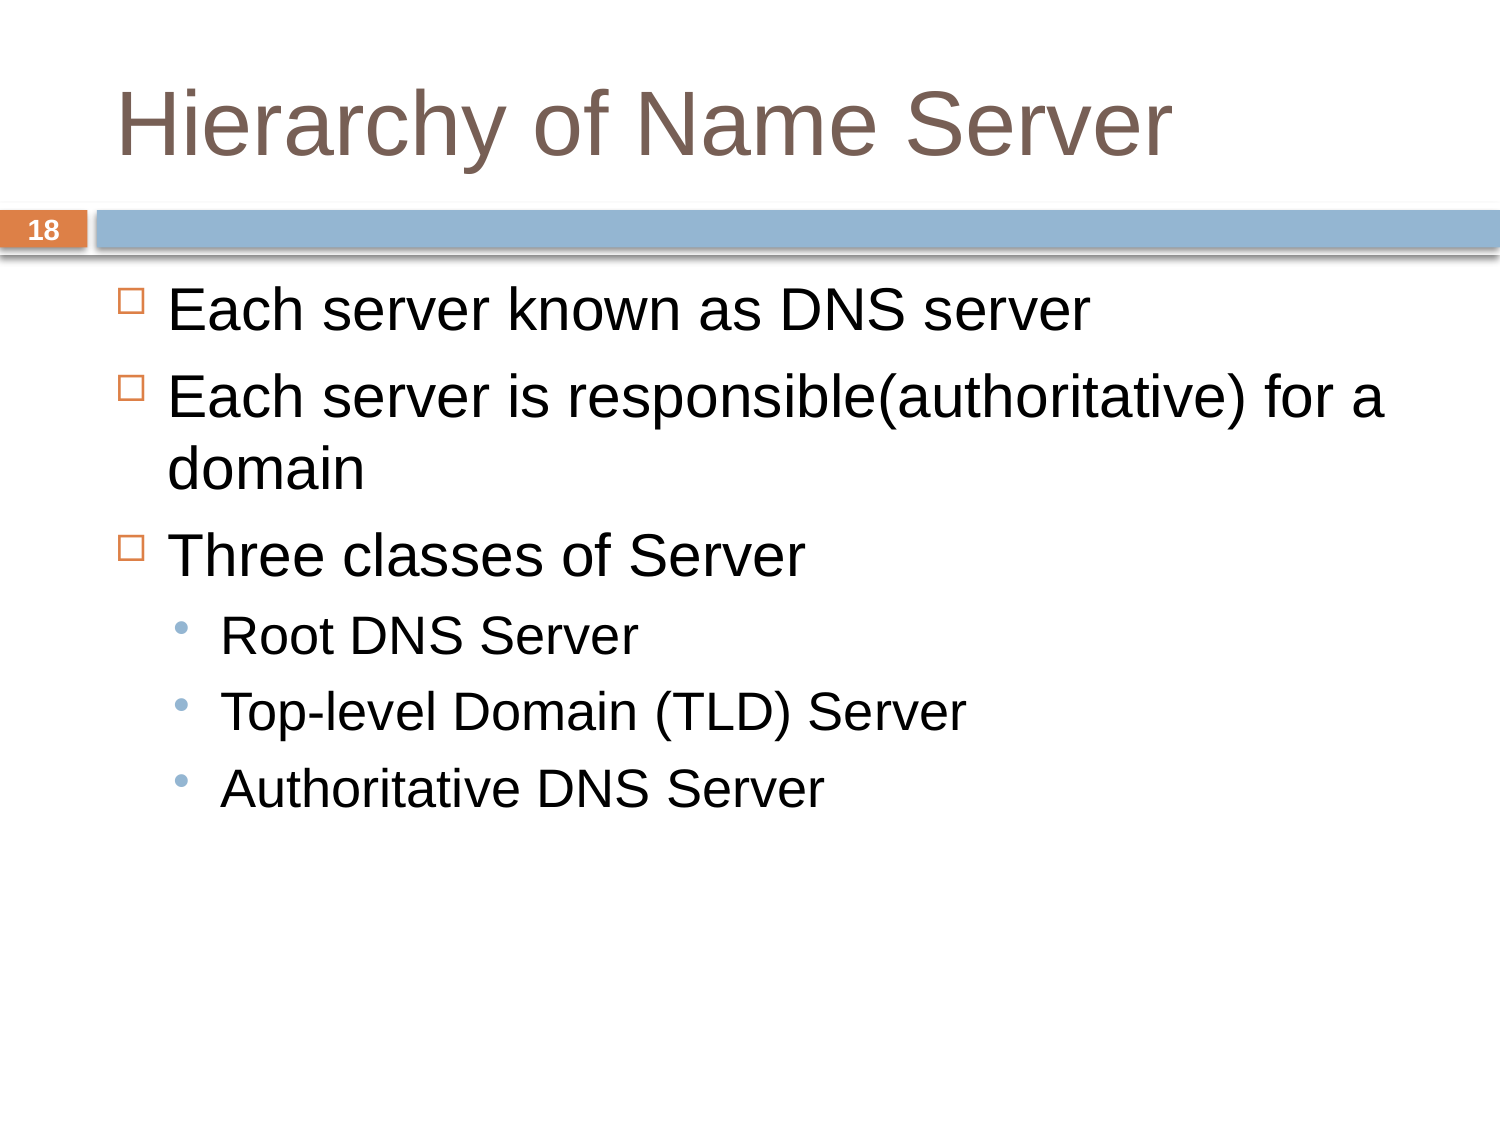

# Hierarchy of Name Server
18
Each server known as DNS server
Each server is responsible(authoritative) for a domain
Three classes of Server
Root DNS Server
Top-level Domain (TLD) Server
Authoritative DNS Server